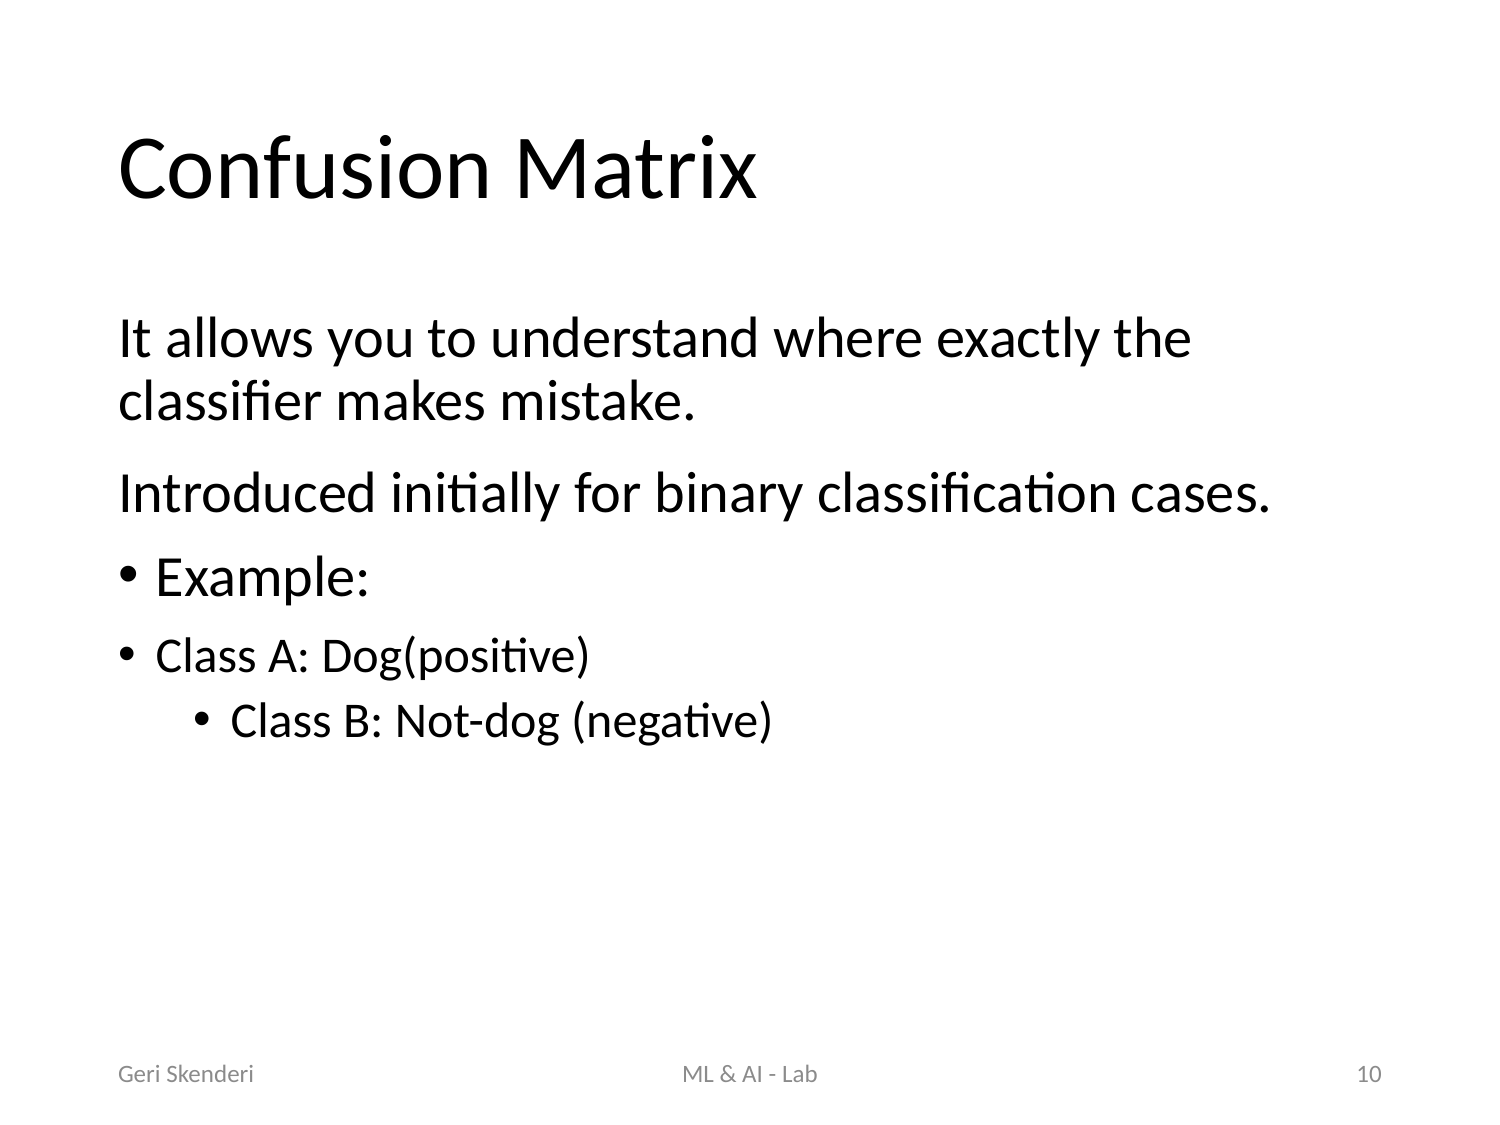

# Confusion Matrix
It allows you to understand where exactly the classifier makes mistake.
Introduced initially for binary classification cases.
Example:
Class A: Dog(positive)
Class B: Not-dog (negative)
Geri Skenderi
ML & AI - Lab
10